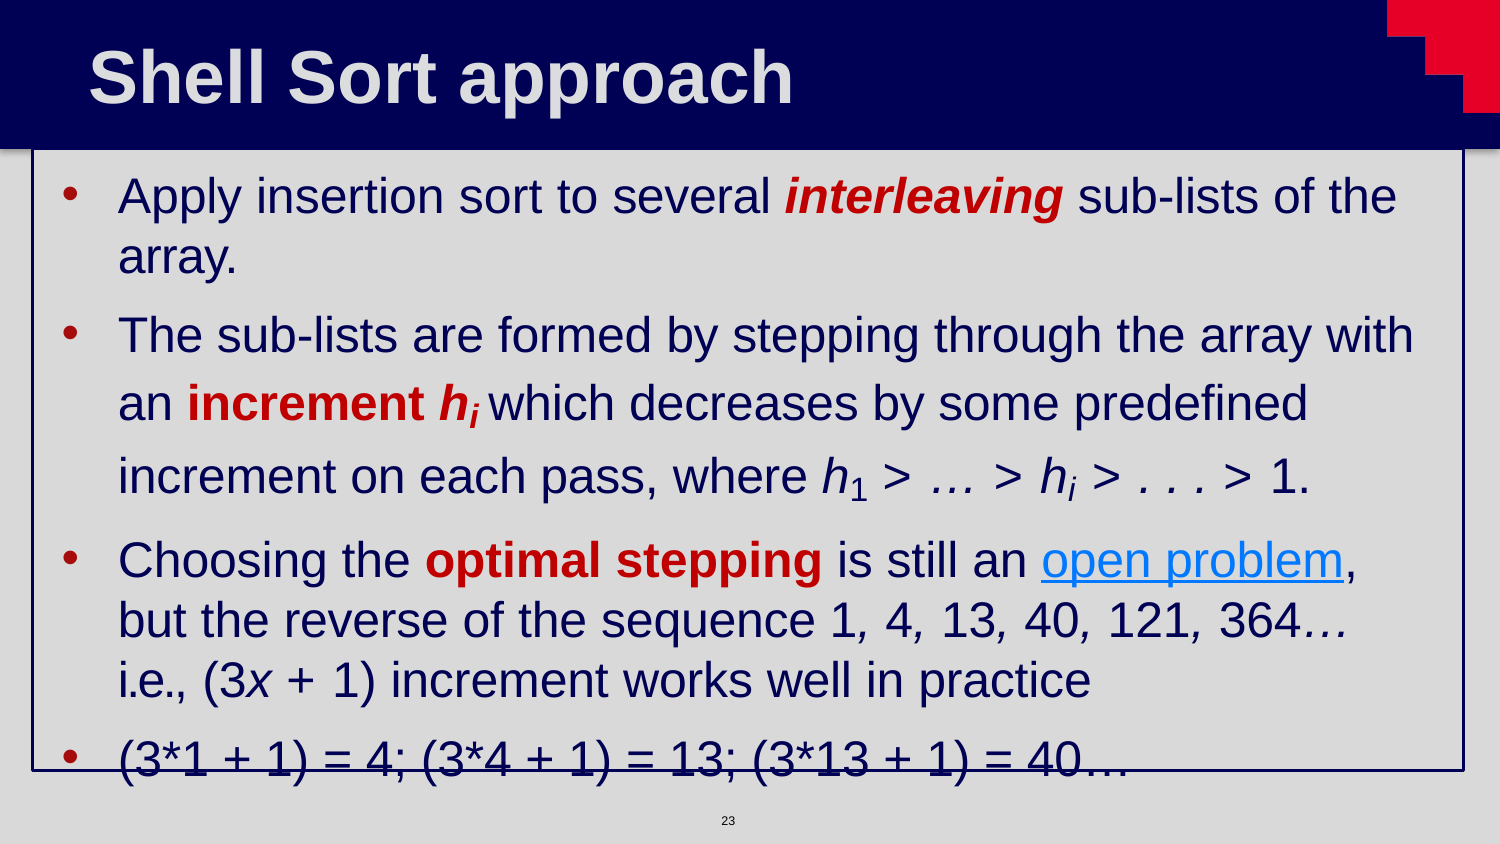

# Shell Sort approach
Apply insertion sort to several interleaving sub-lists of the array.
The sub-lists are formed by stepping through the array with an increment hi which decreases by some predefined increment on each pass, where h1 > … > hi > . . . > 1.
Choosing the optimal stepping is still an open problem, but the reverse of the sequence 1, 4, 13, 40, 121, 364… i.e., (3x + 1) increment works well in practice
(3*1 + 1) = 4; (3*4 + 1) = 13; (3*13 + 1) = 40…